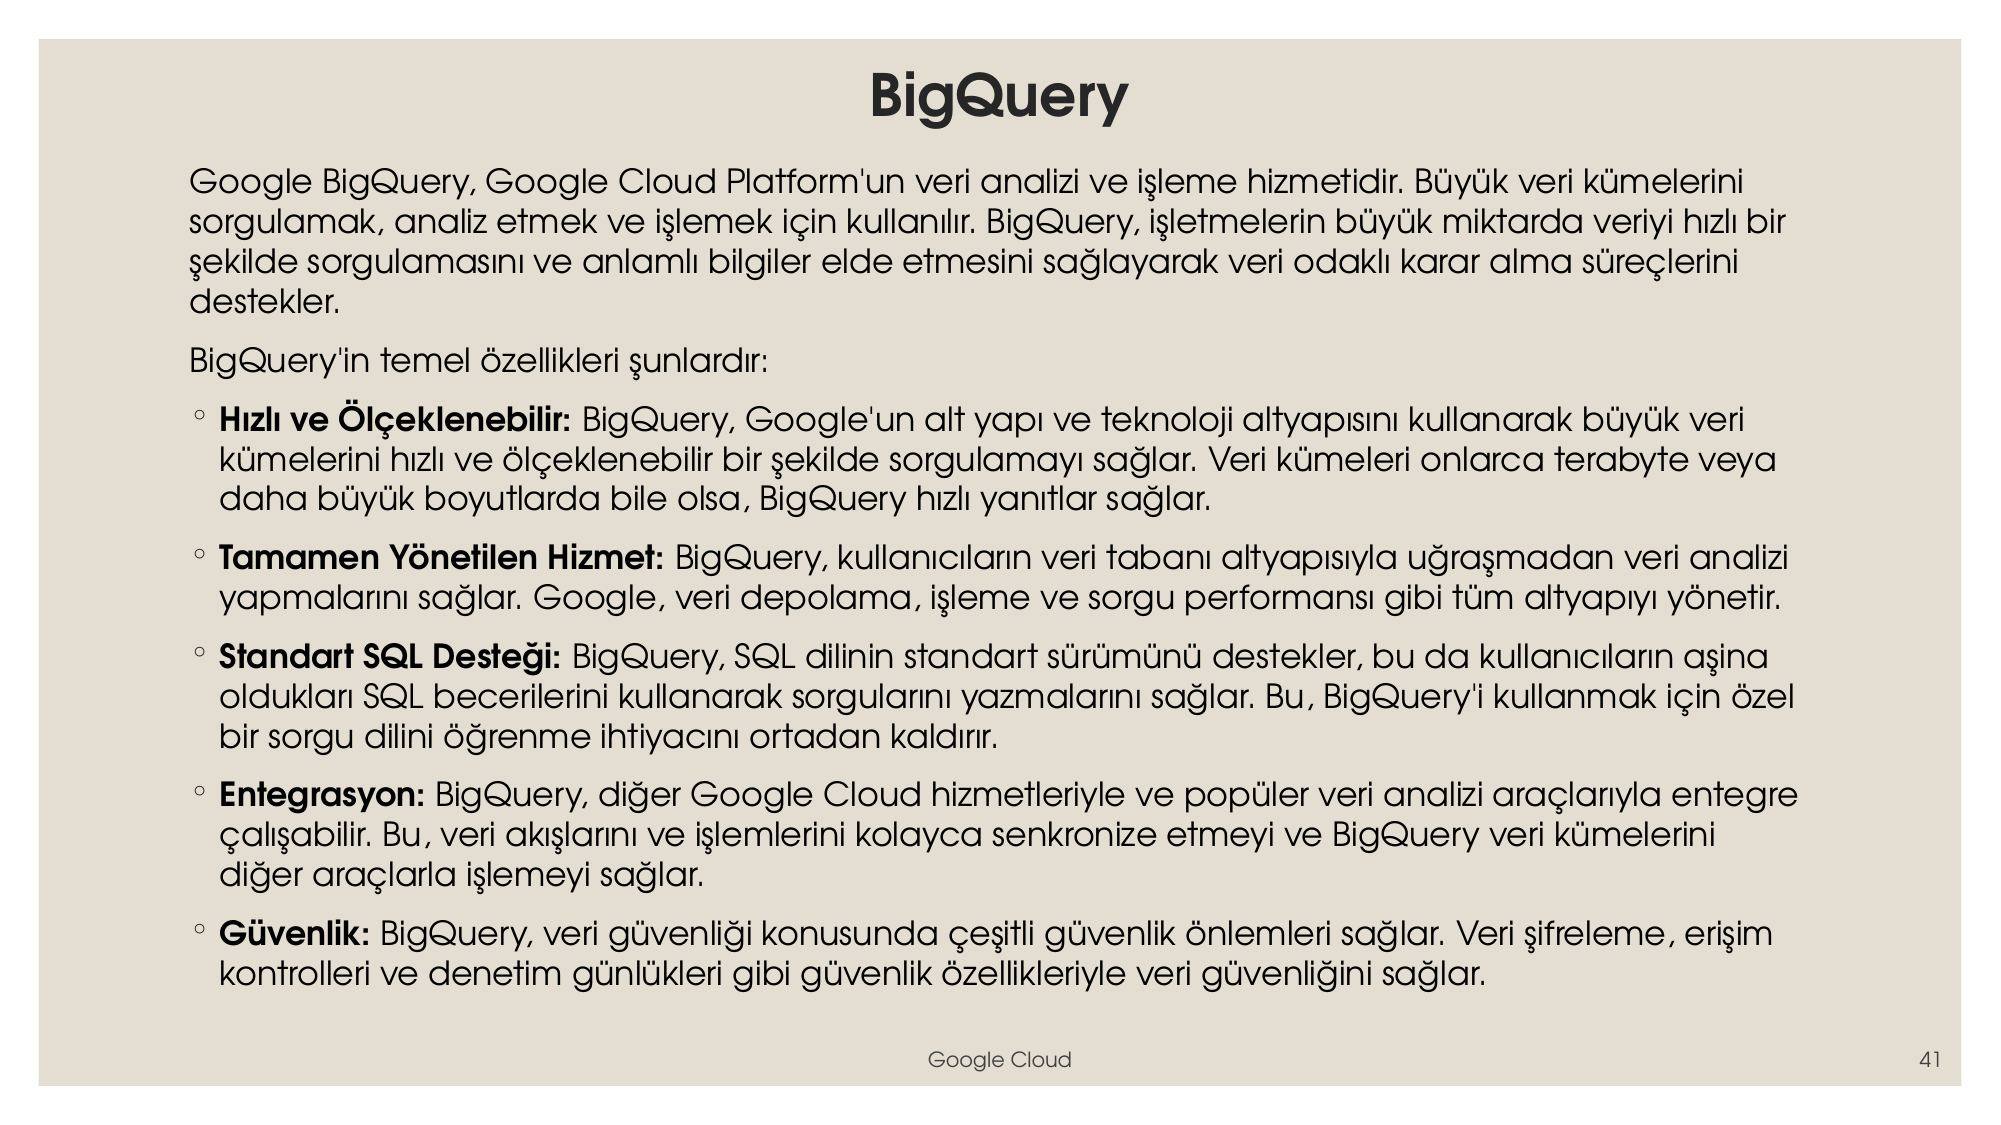

# BigQuery
Google BigQuery, Google Cloud Platform'un veri analizi ve işleme hizmetidir. Büyük veri kümelerini sorgulamak, analiz etmek ve işlemek için kullanılır. BigQuery, işletmelerin büyük miktarda veriyi hızlı bir şekilde sorgulamasını ve anlamlı bilgiler elde etmesini sağlayarak veri odaklı karar alma süreçlerini destekler.
BigQuery'in temel özellikleri şunlardır:
Hızlı ve Ölçeklenebilir: BigQuery, Google'un alt yapı ve teknoloji altyapısını kullanarak büyük veri kümelerini hızlı ve ölçeklenebilir bir şekilde sorgulamayı sağlar. Veri kümeleri onlarca terabyte veya daha büyük boyutlarda bile olsa, BigQuery hızlı yanıtlar sağlar.
Tamamen Yönetilen Hizmet: BigQuery, kullanıcıların veri tabanı altyapısıyla uğraşmadan veri analizi yapmalarını sağlar. Google, veri depolama, işleme ve sorgu performansı gibi tüm altyapıyı yönetir.
Standart SQL Desteği: BigQuery, SQL dilinin standart sürümünü destekler, bu da kullanıcıların aşina oldukları SQL becerilerini kullanarak sorgularını yazmalarını sağlar. Bu, BigQuery'i kullanmak için özel bir sorgu dilini öğrenme ihtiyacını ortadan kaldırır.
Entegrasyon: BigQuery, diğer Google Cloud hizmetleriyle ve popüler veri analizi araçlarıyla entegre çalışabilir. Bu, veri akışlarını ve işlemlerini kolayca senkronize etmeyi ve BigQuery veri kümelerini diğer araçlarla işlemeyi sağlar.
Güvenlik: BigQuery, veri güvenliği konusunda çeşitli güvenlik önlemleri sağlar. Veri şifreleme, erişim kontrolleri ve denetim günlükleri gibi güvenlik özellikleriyle veri güvenliğini sağlar.
Google Cloud
41